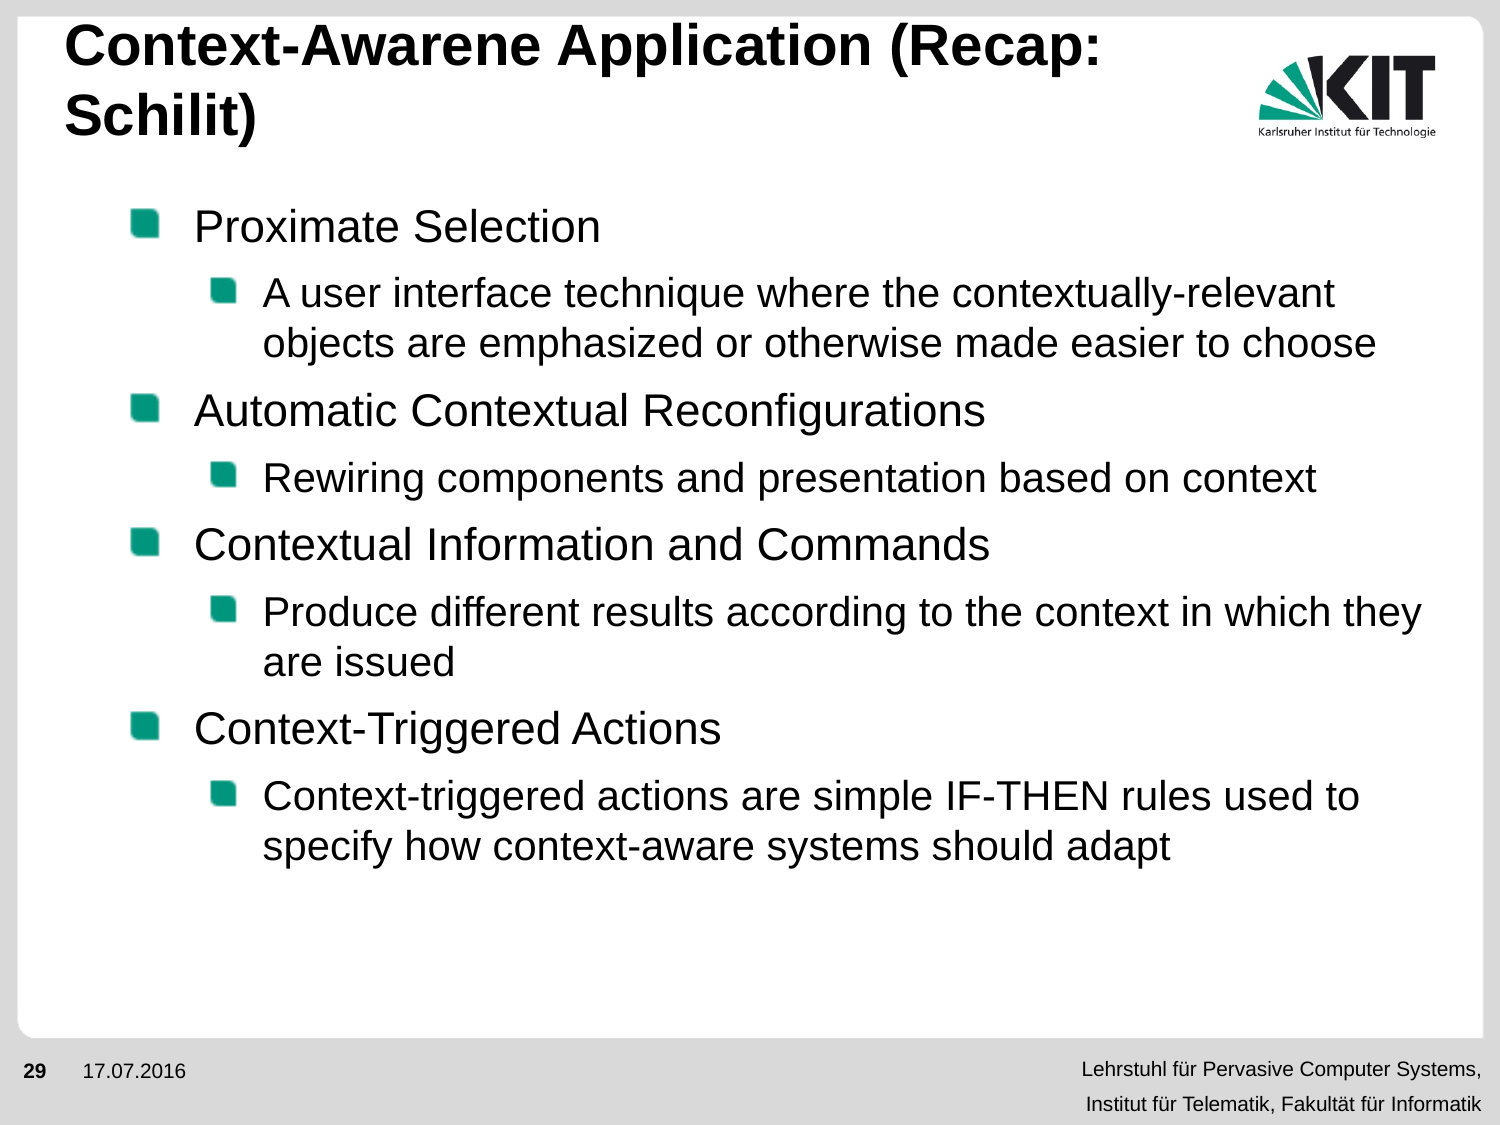

# Context-Awarene Application (Recap: Schilit)
Proximate Selection
A user interface technique where the contextually-relevant objects are emphasized or otherwise made easier to choose
Automatic Contextual Reconfigurations
Rewiring components and presentation based on context
Contextual Information and Commands
Produce different results according to the context in which they are issued
Context-Triggered Actions
Context-triggered actions are simple IF-THEN rules used to specify how context-aware systems should adapt